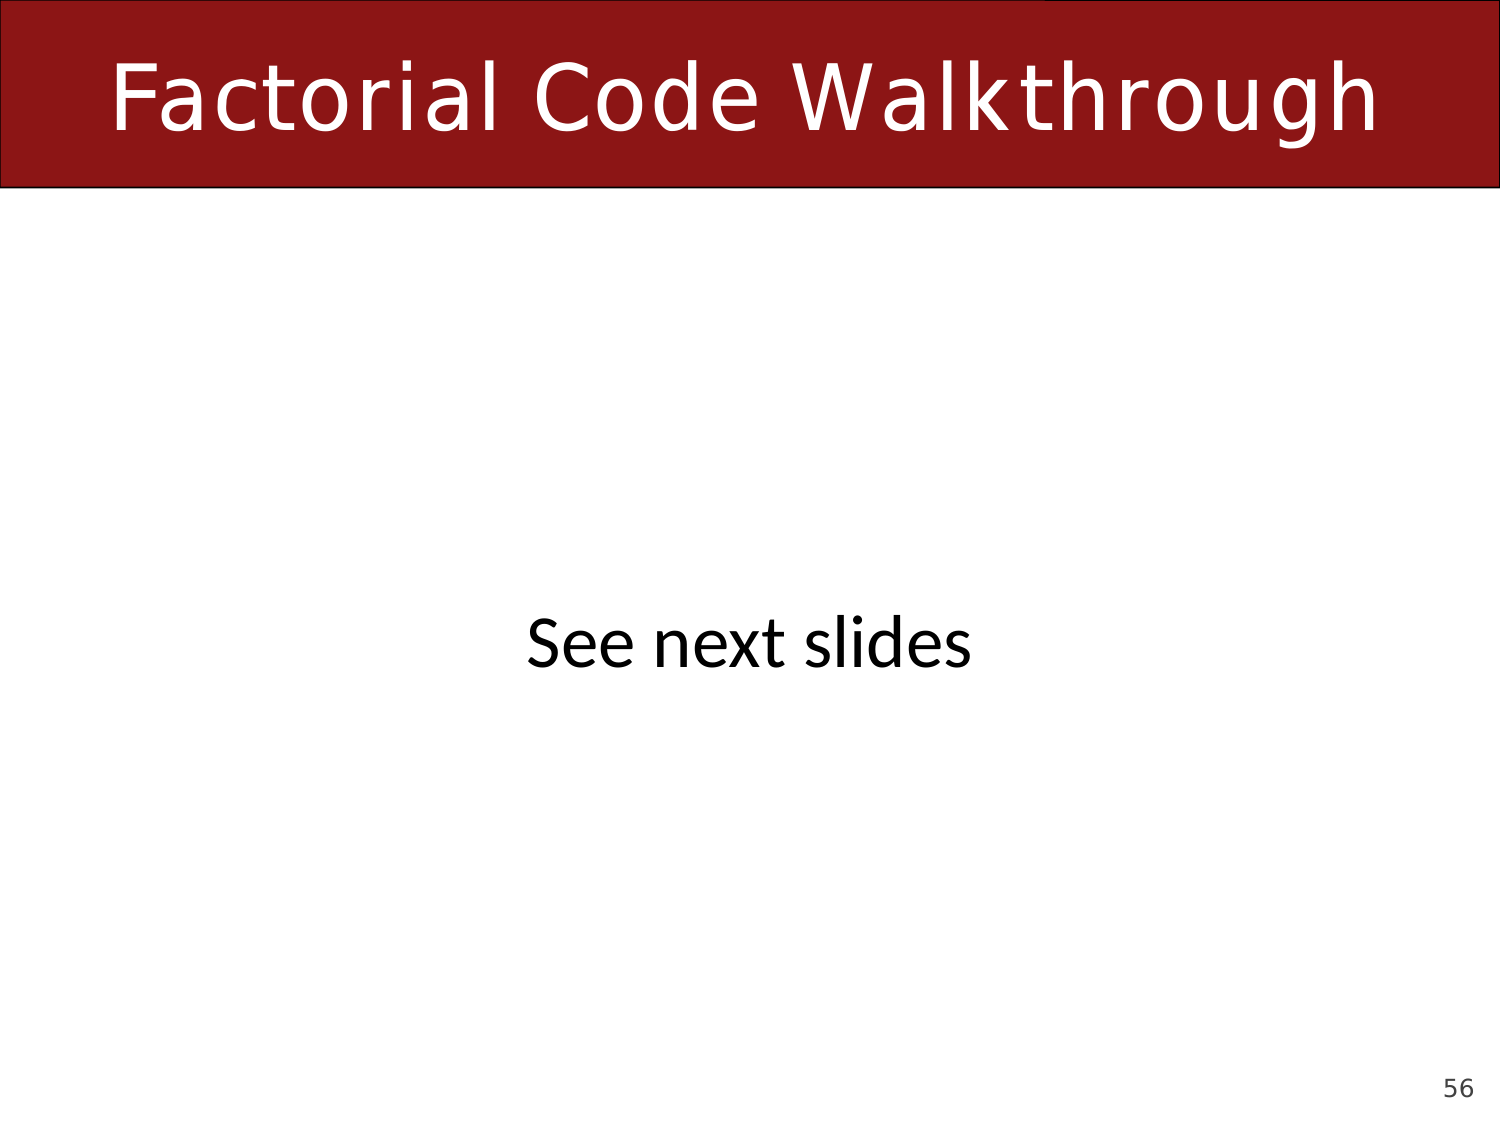

# Factorial Code Walkthrough
See next slides